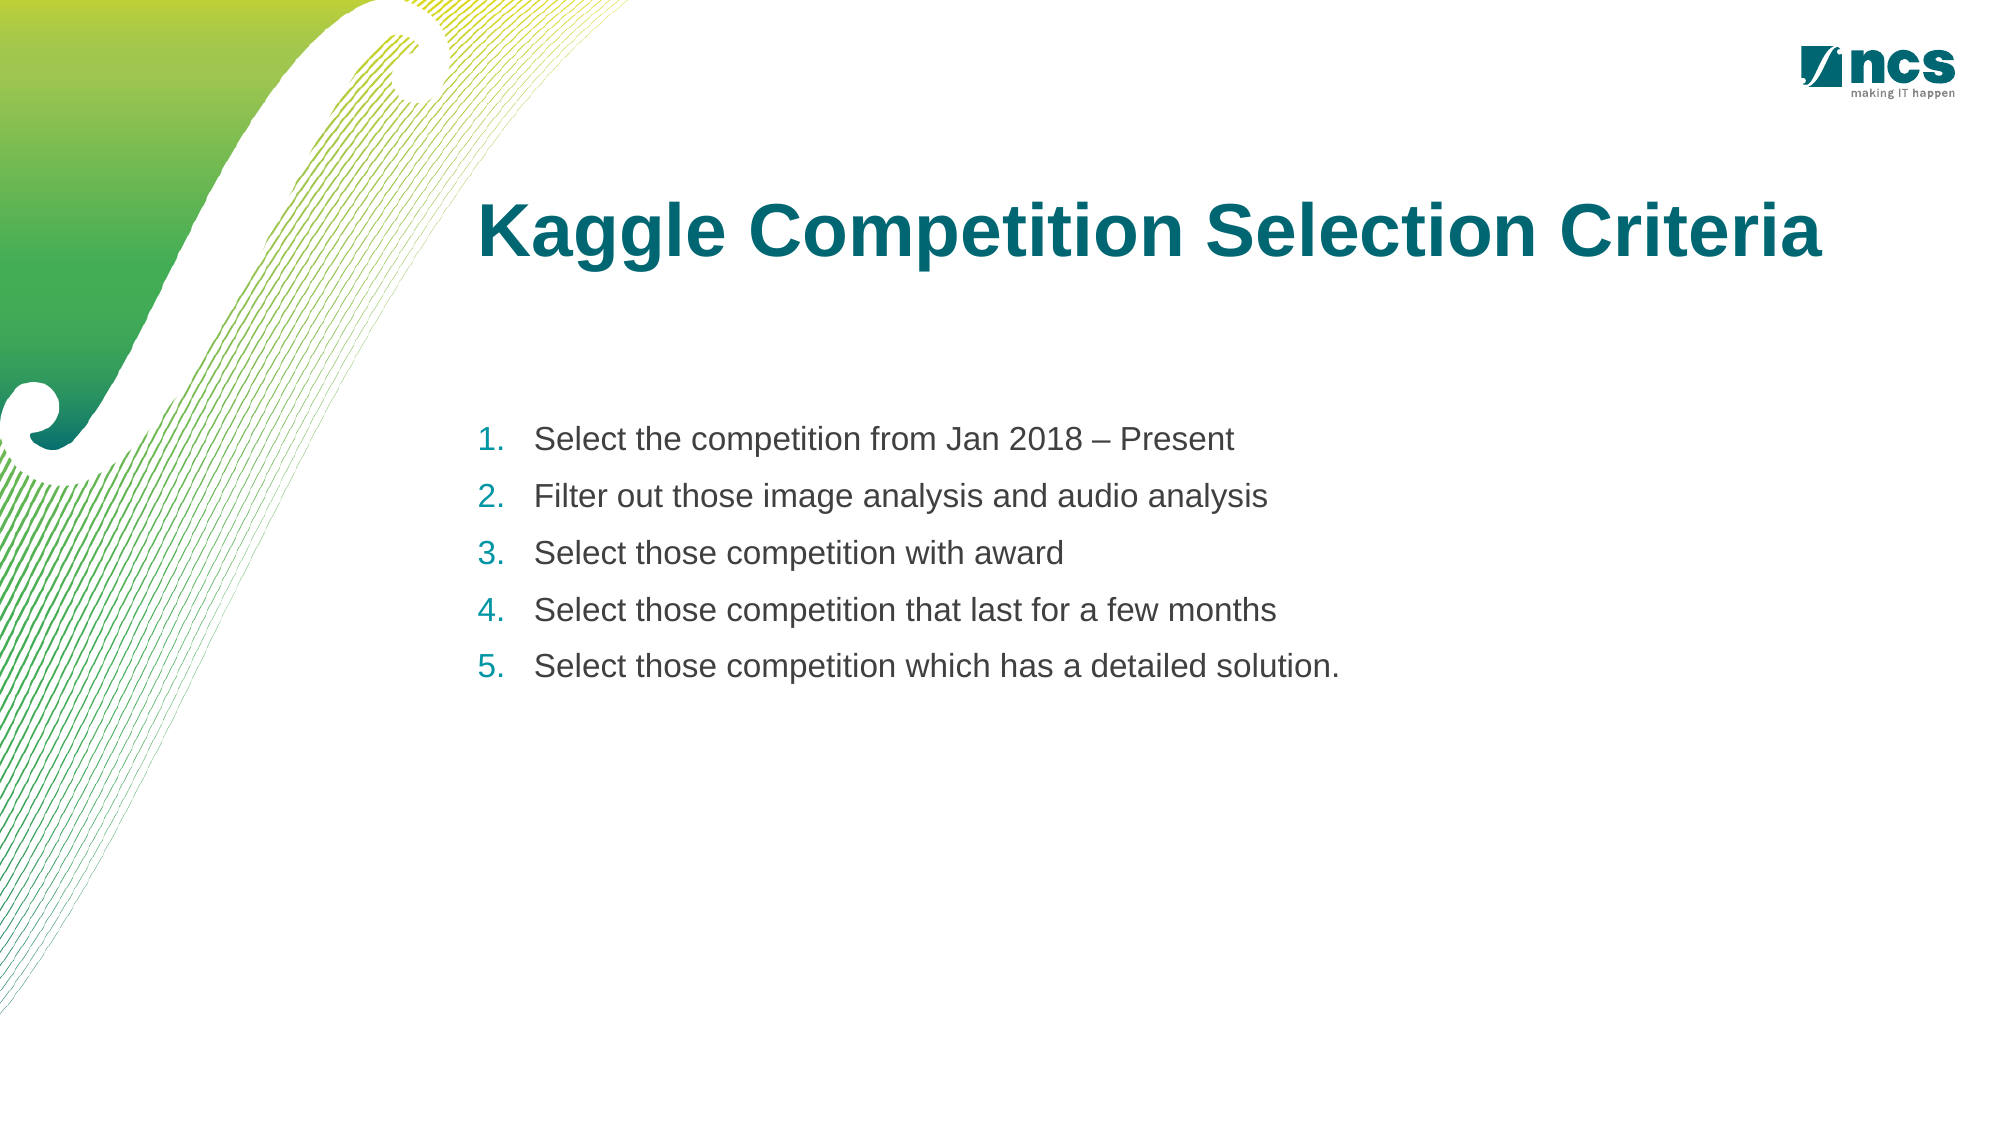

Kaggle Competition Selection Criteria
Select the competition from Jan 2018 – Present
Filter out those image analysis and audio analysis
Select those competition with award
Select those competition that last for a few months
Select those competition which has a detailed solution.